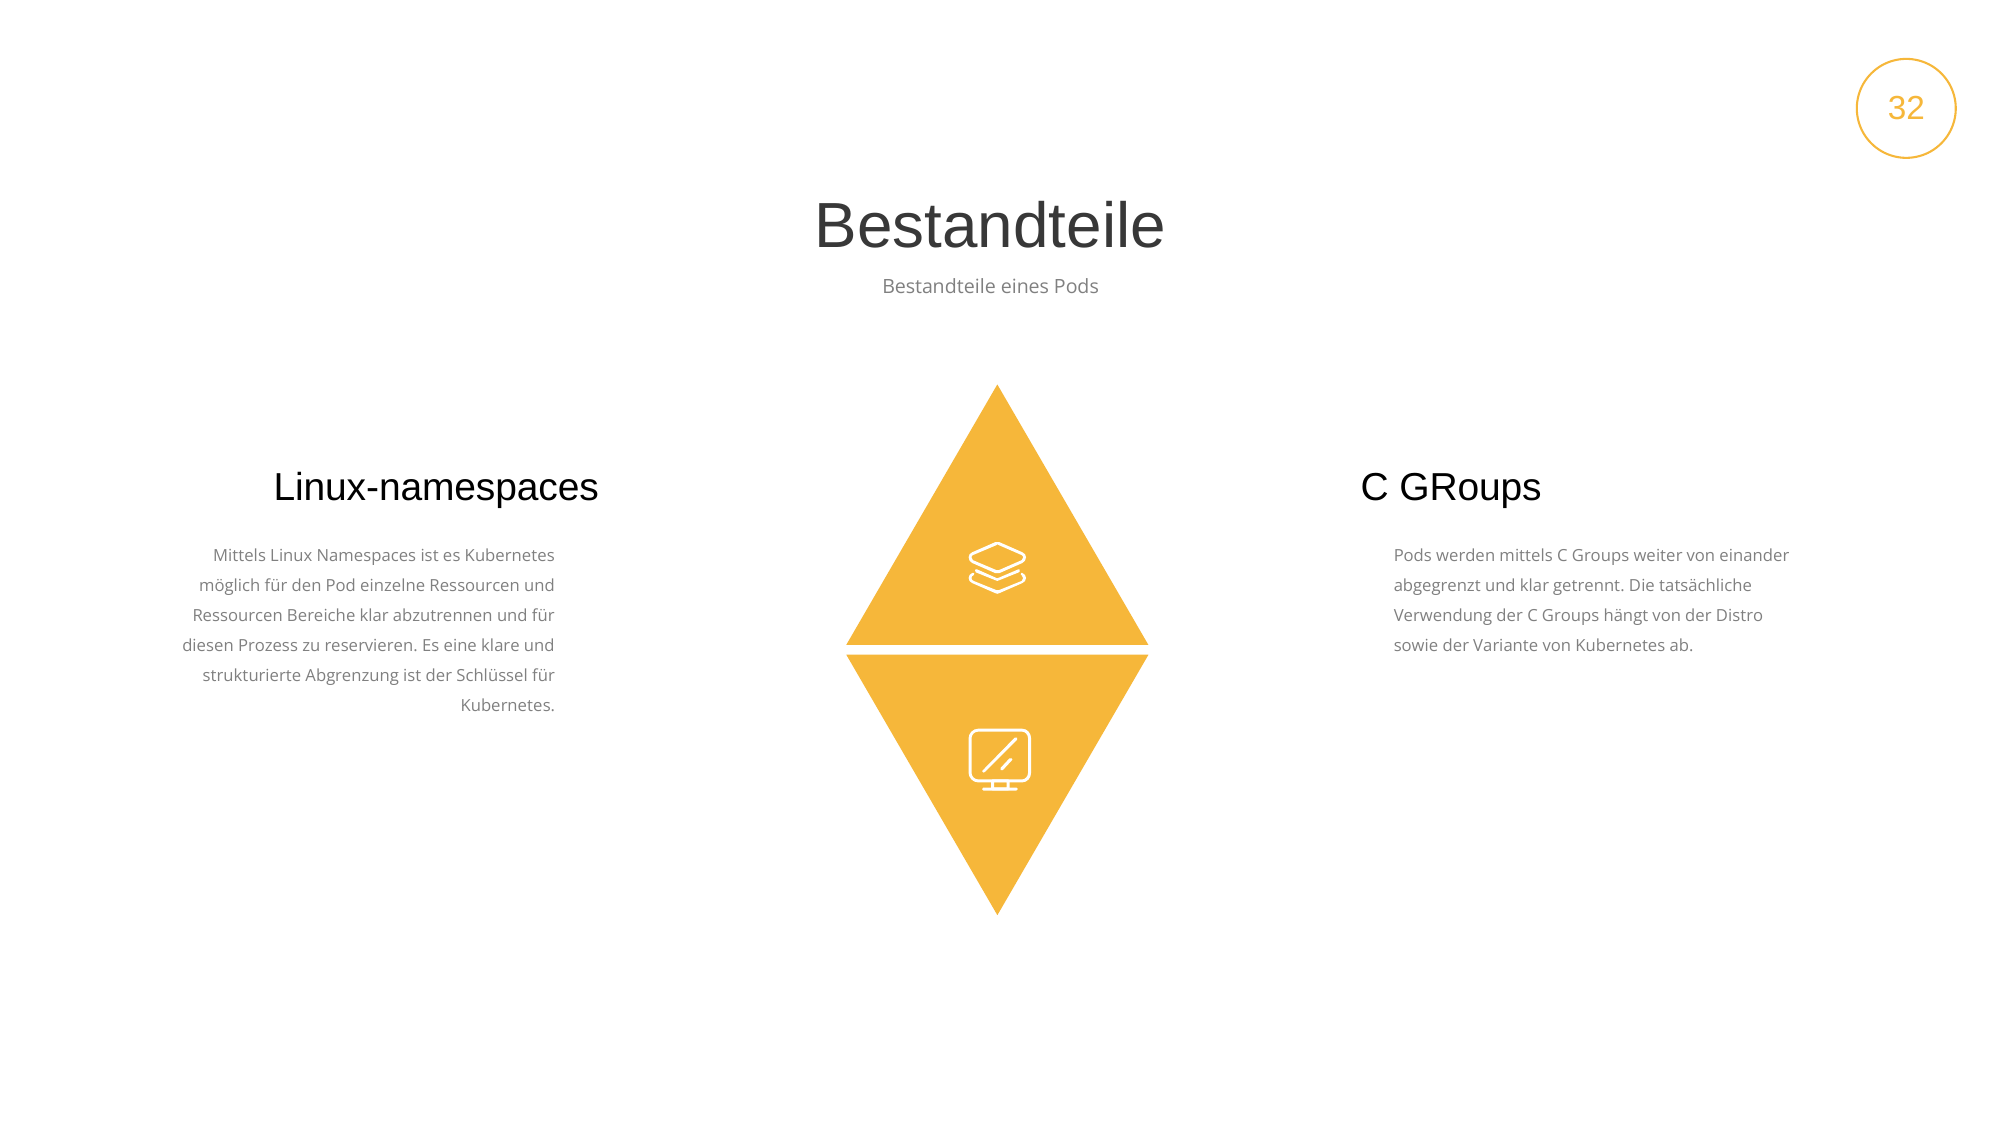

32
Bestandteile
Bestandteile eines Pods

Linux-namespaces
C GRoups
Mittels Linux Namespaces ist es Kubernetes möglich für den Pod einzelne Ressourcen und Ressourcen Bereiche klar abzutrennen und für diesen Prozess zu reservieren. Es eine klare und strukturierte Abgrenzung ist der Schlüssel für Kubernetes.
Pods werden mittels C Groups weiter von einander abgegrenzt und klar getrennt. Die tatsächliche Verwendung der C Groups hängt von der Distro sowie der Variante von Kubernetes ab.